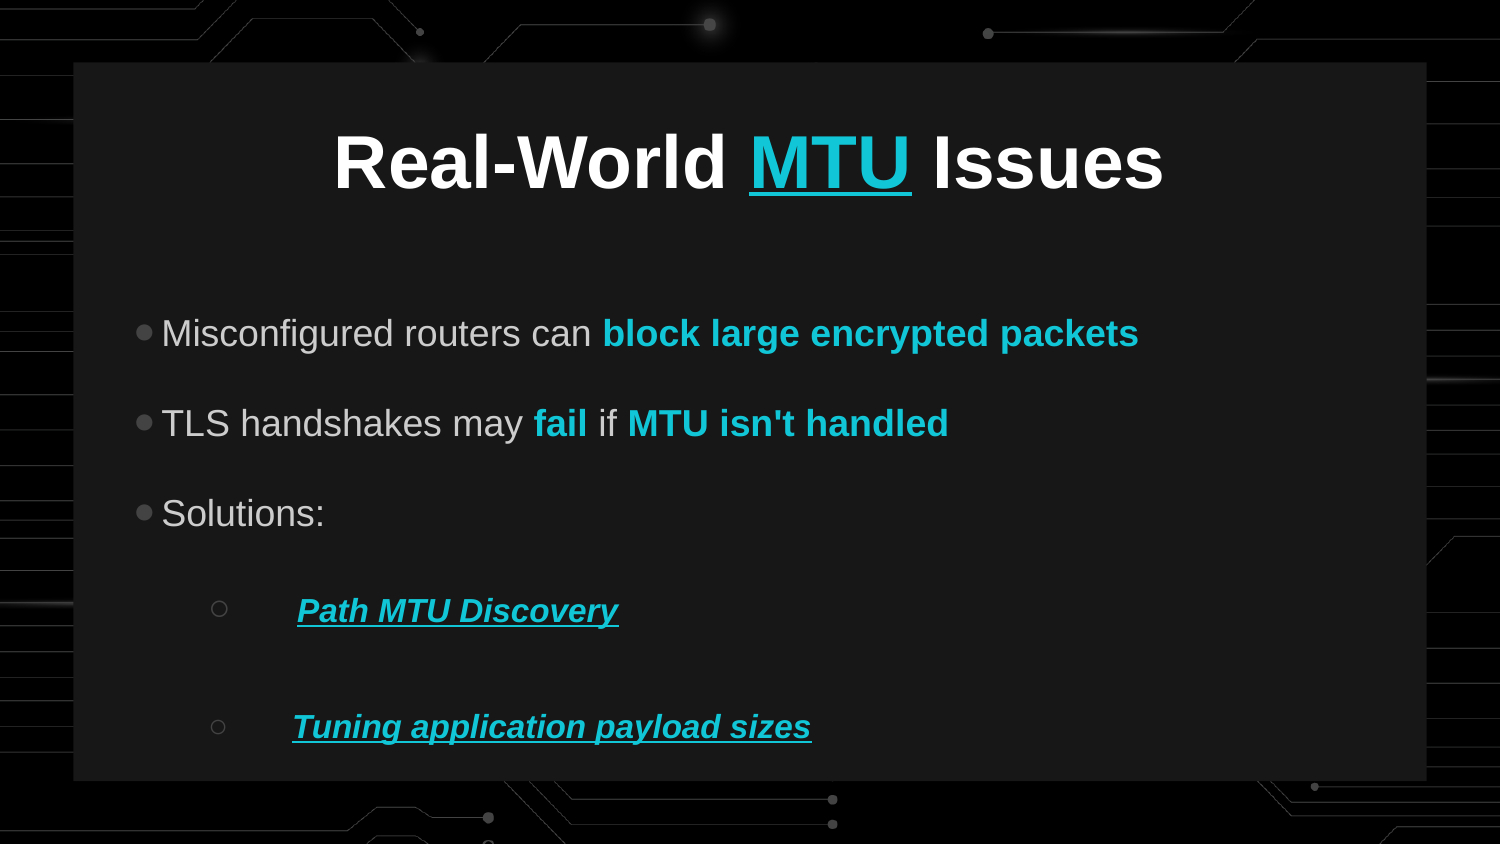

Real-World MTU Issues
Misconfigured routers can block large encrypted packets

TLS handshakes may fail if MTU isn't handled

Solutions:

    Path MTU Discovery

    Tuning application payload sizes